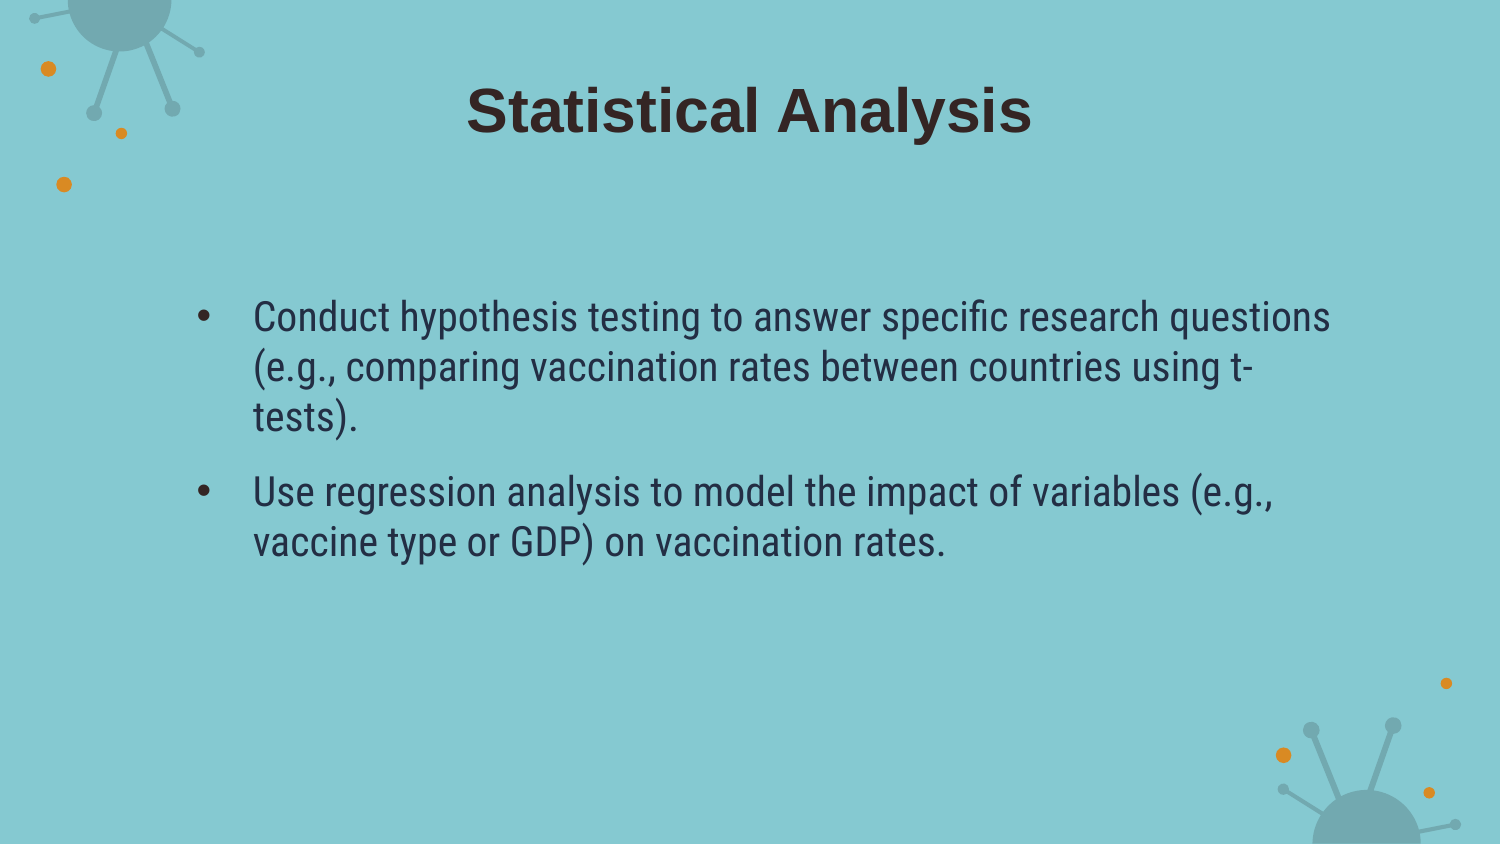

# Statistical Analysis
Conduct hypothesis testing to answer specific research questions (e.g., comparing vaccination rates between countries using t-tests).
Use regression analysis to model the impact of variables (e.g., vaccine type or GDP) on vaccination rates.